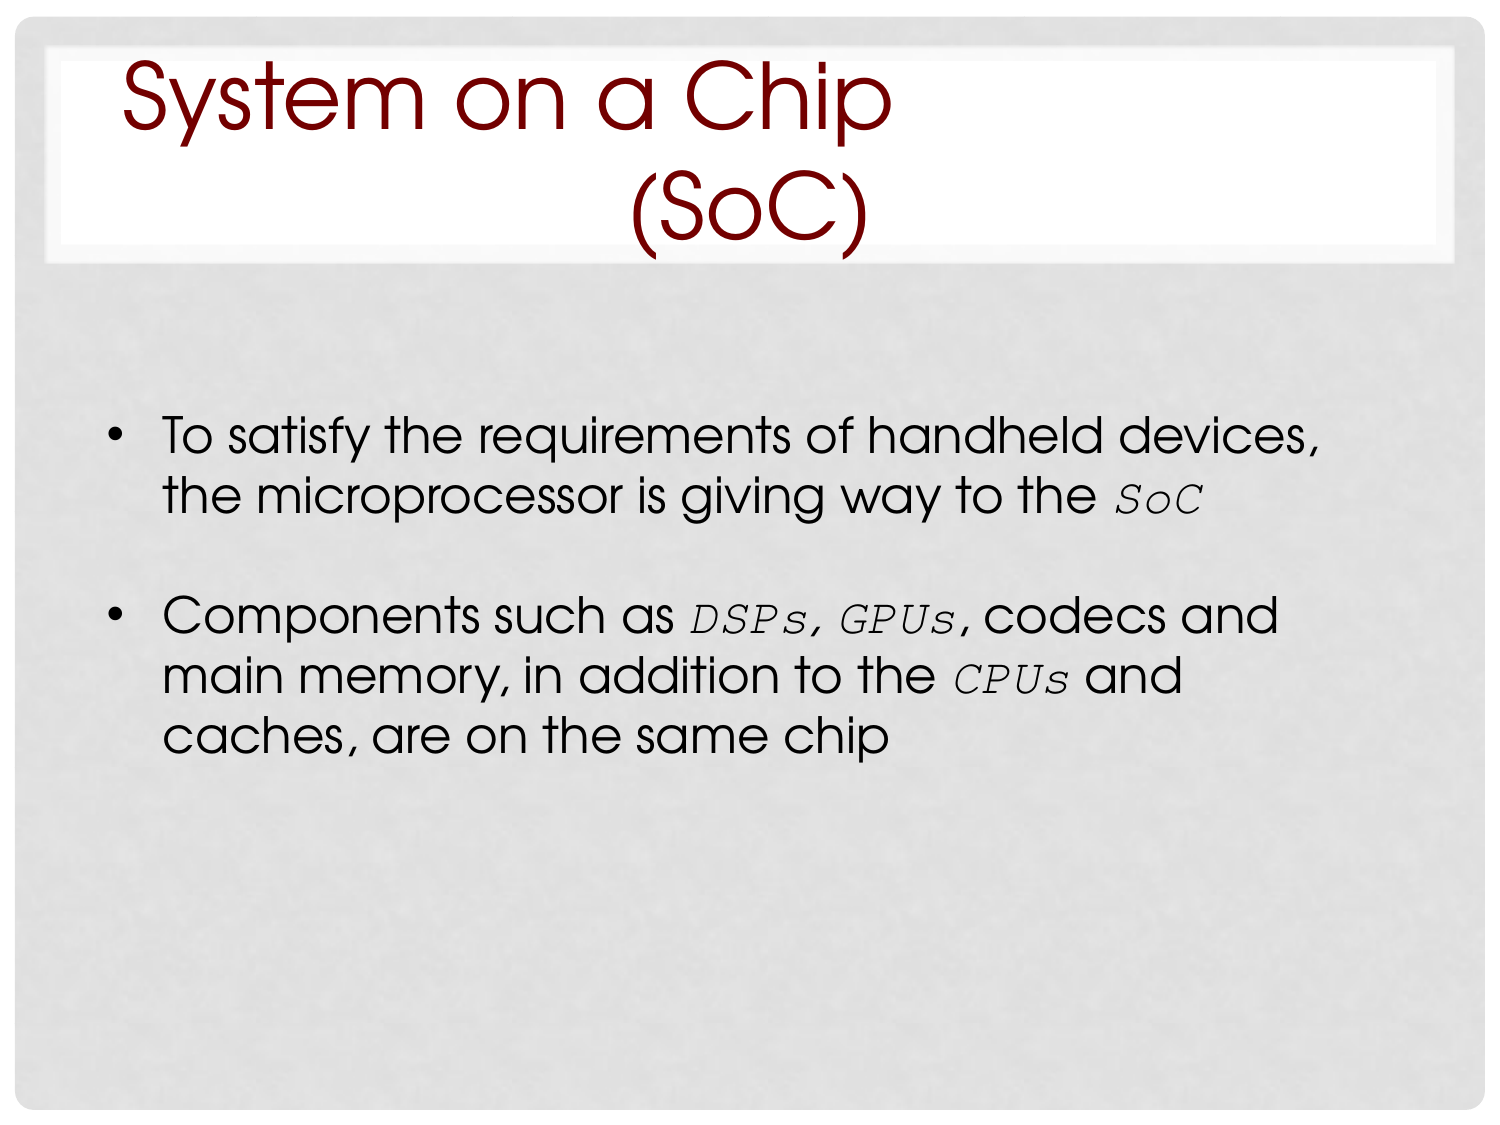

System on a Chip
(SoC)
To satisfy the requirements of handheld devices, the microprocessor is giving way to the SoC
Components such as DSPs, GPUs, codecs and main memory, in addition to the CPUs and               caches, are on the same chip